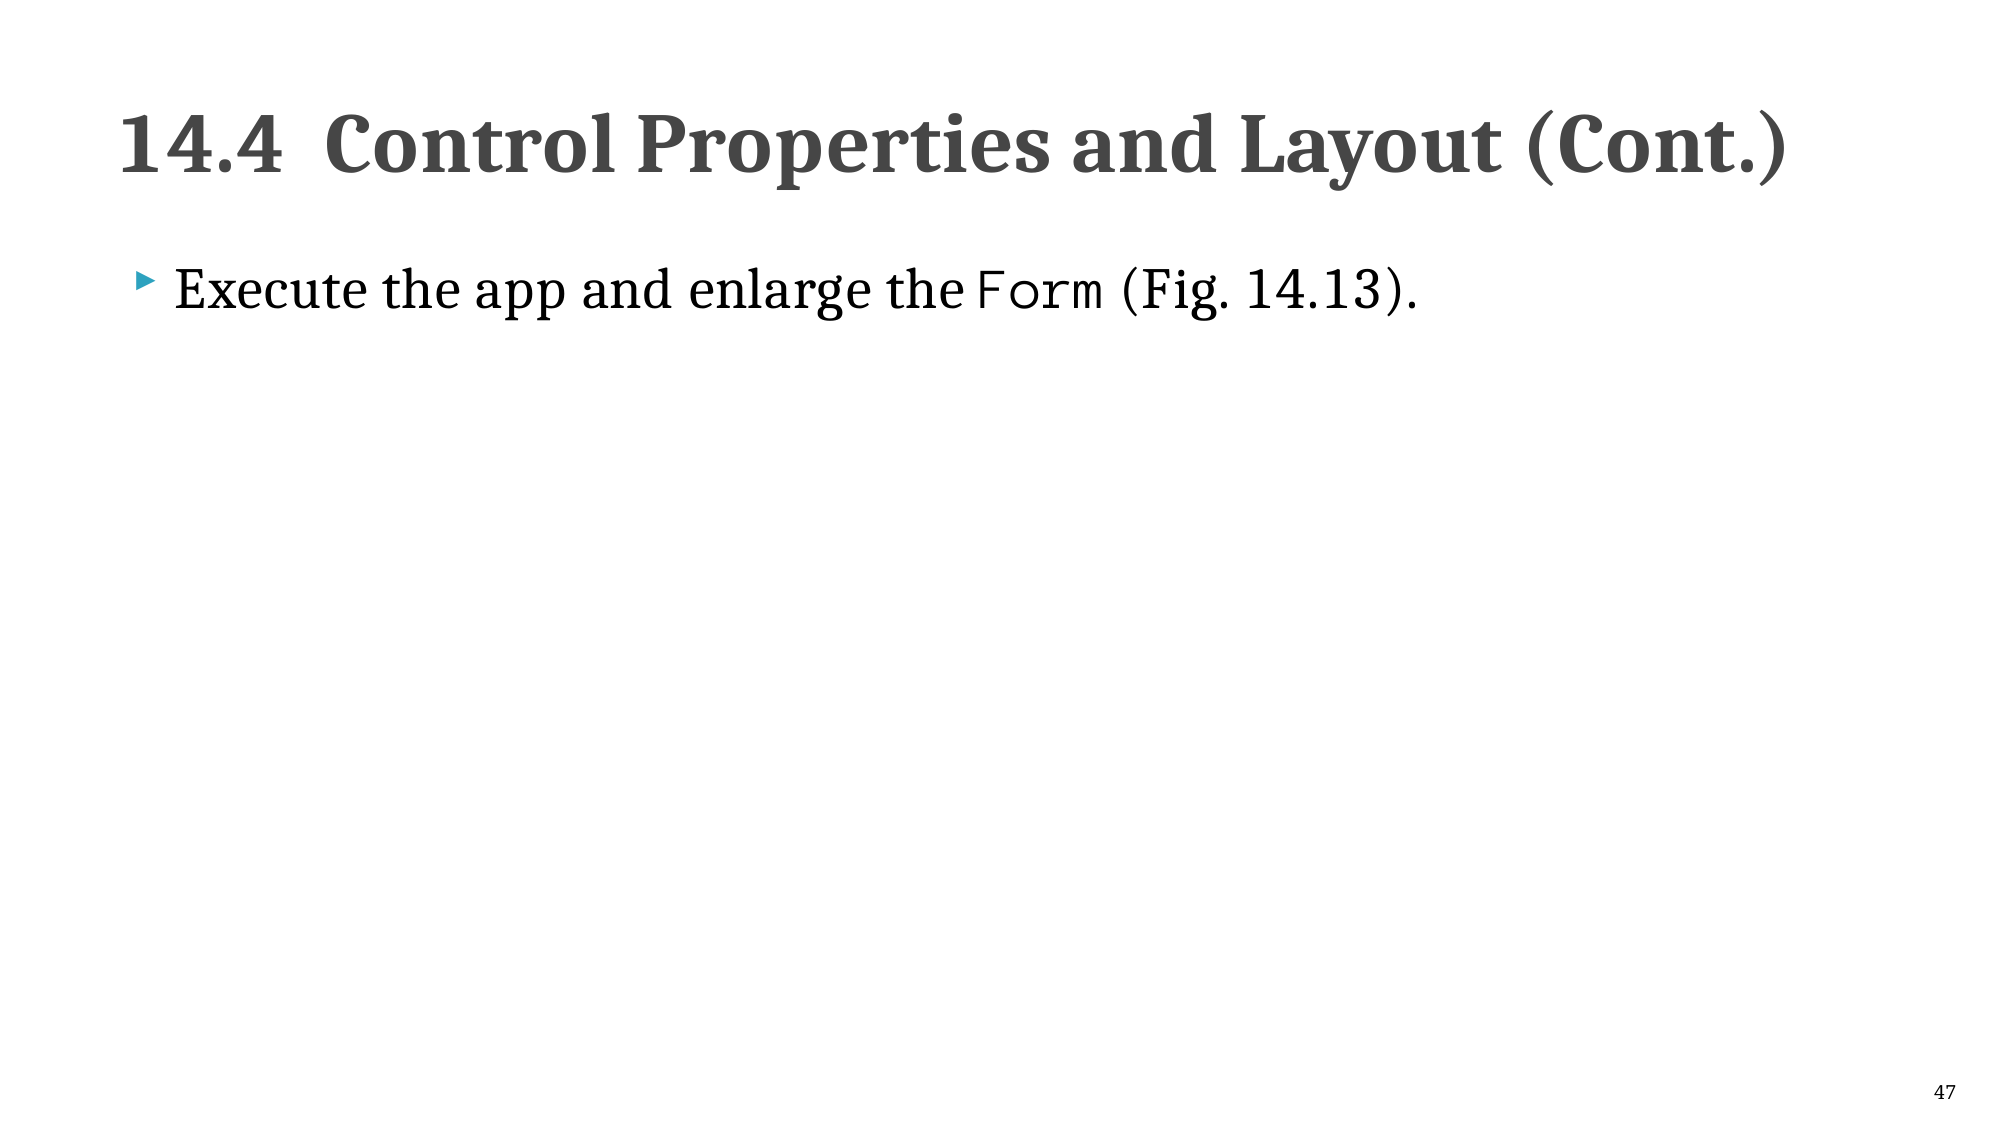

# 14.4  Control Properties and Layout (Cont.)
Execute the app and enlarge the Form (Fig. 14.13).
47